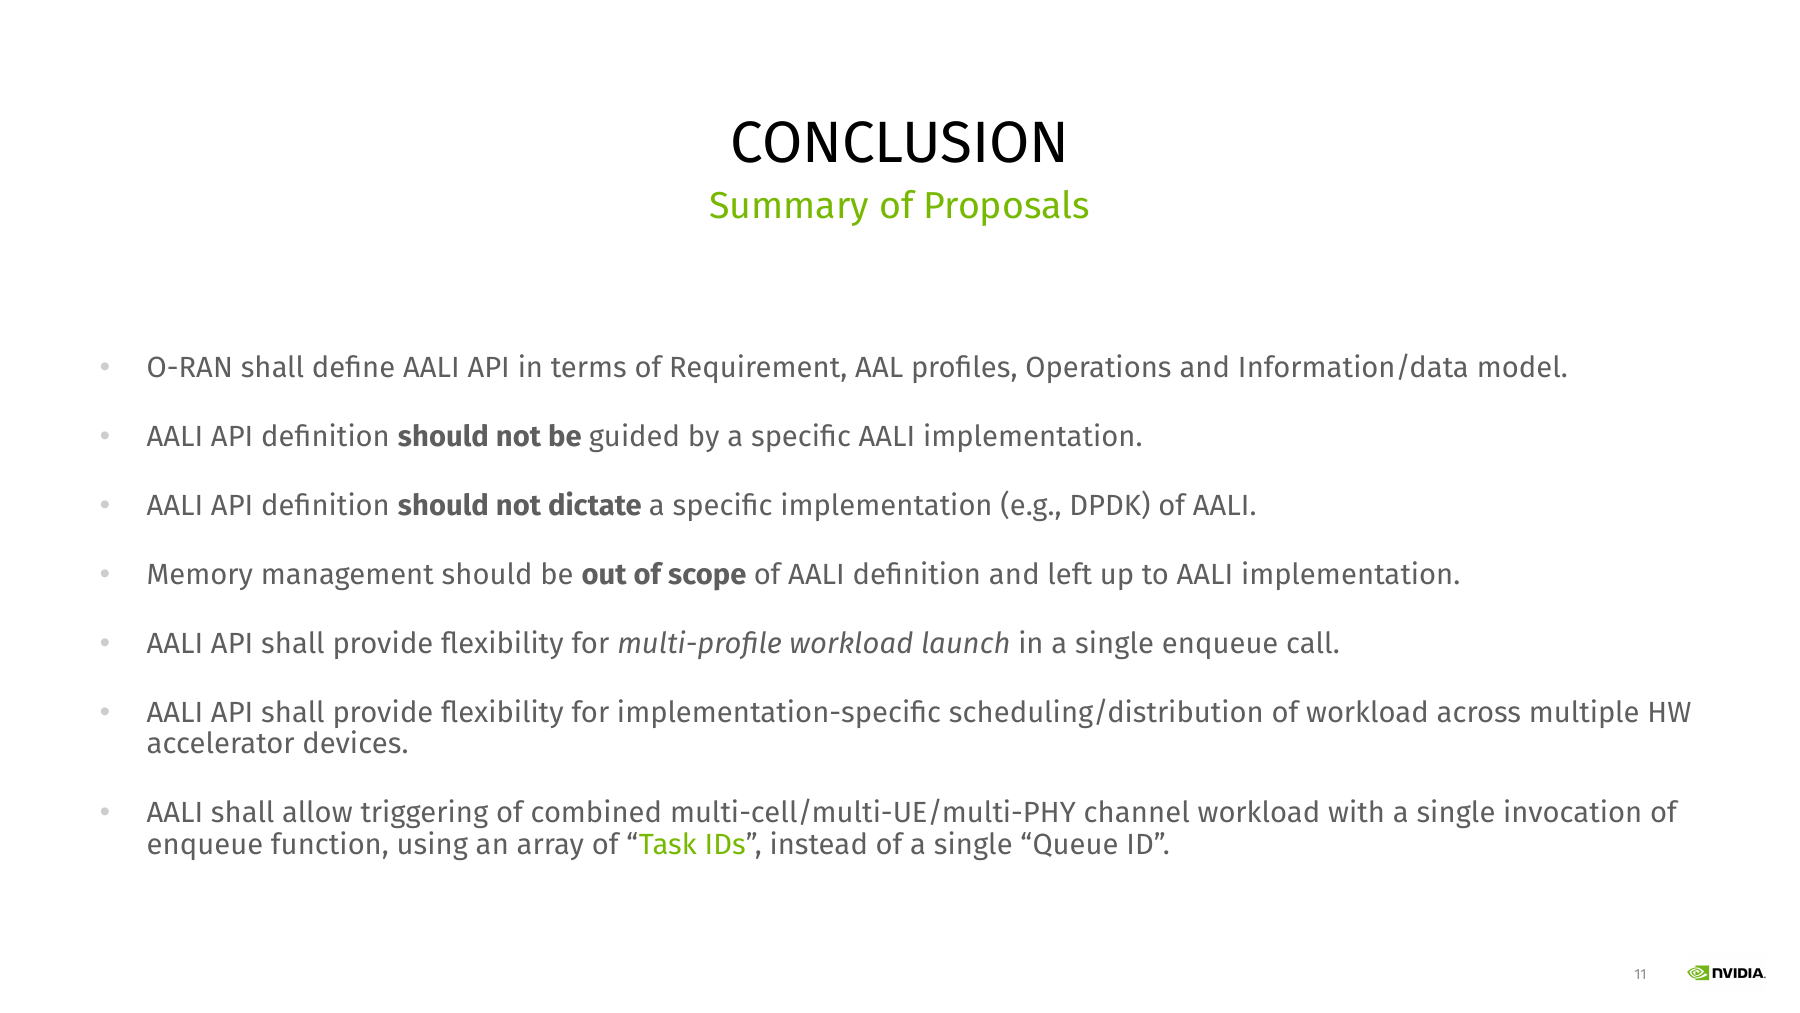

# Conclusion
Summary of Proposals
O-RAN shall define AALI API in terms of Requirement, AAL profiles, Operations and Information/data model.
AALI API definition should not be guided by a specific AALI implementation.
AALI API definition should not dictate a specific implementation (e.g., DPDK) of AALI.
Memory management should be out of scope of AALI definition and left up to AALI implementation.
AALI API shall provide flexibility for multi-profile workload launch in a single enqueue call.
AALI API shall provide flexibility for implementation-specific scheduling/distribution of workload across multiple HW accelerator devices.
AALI shall allow triggering of combined multi-cell/multi-UE/multi-PHY channel workload with a single invocation of enqueue function, using an array of “Task IDs”, instead of a single “Queue ID”.